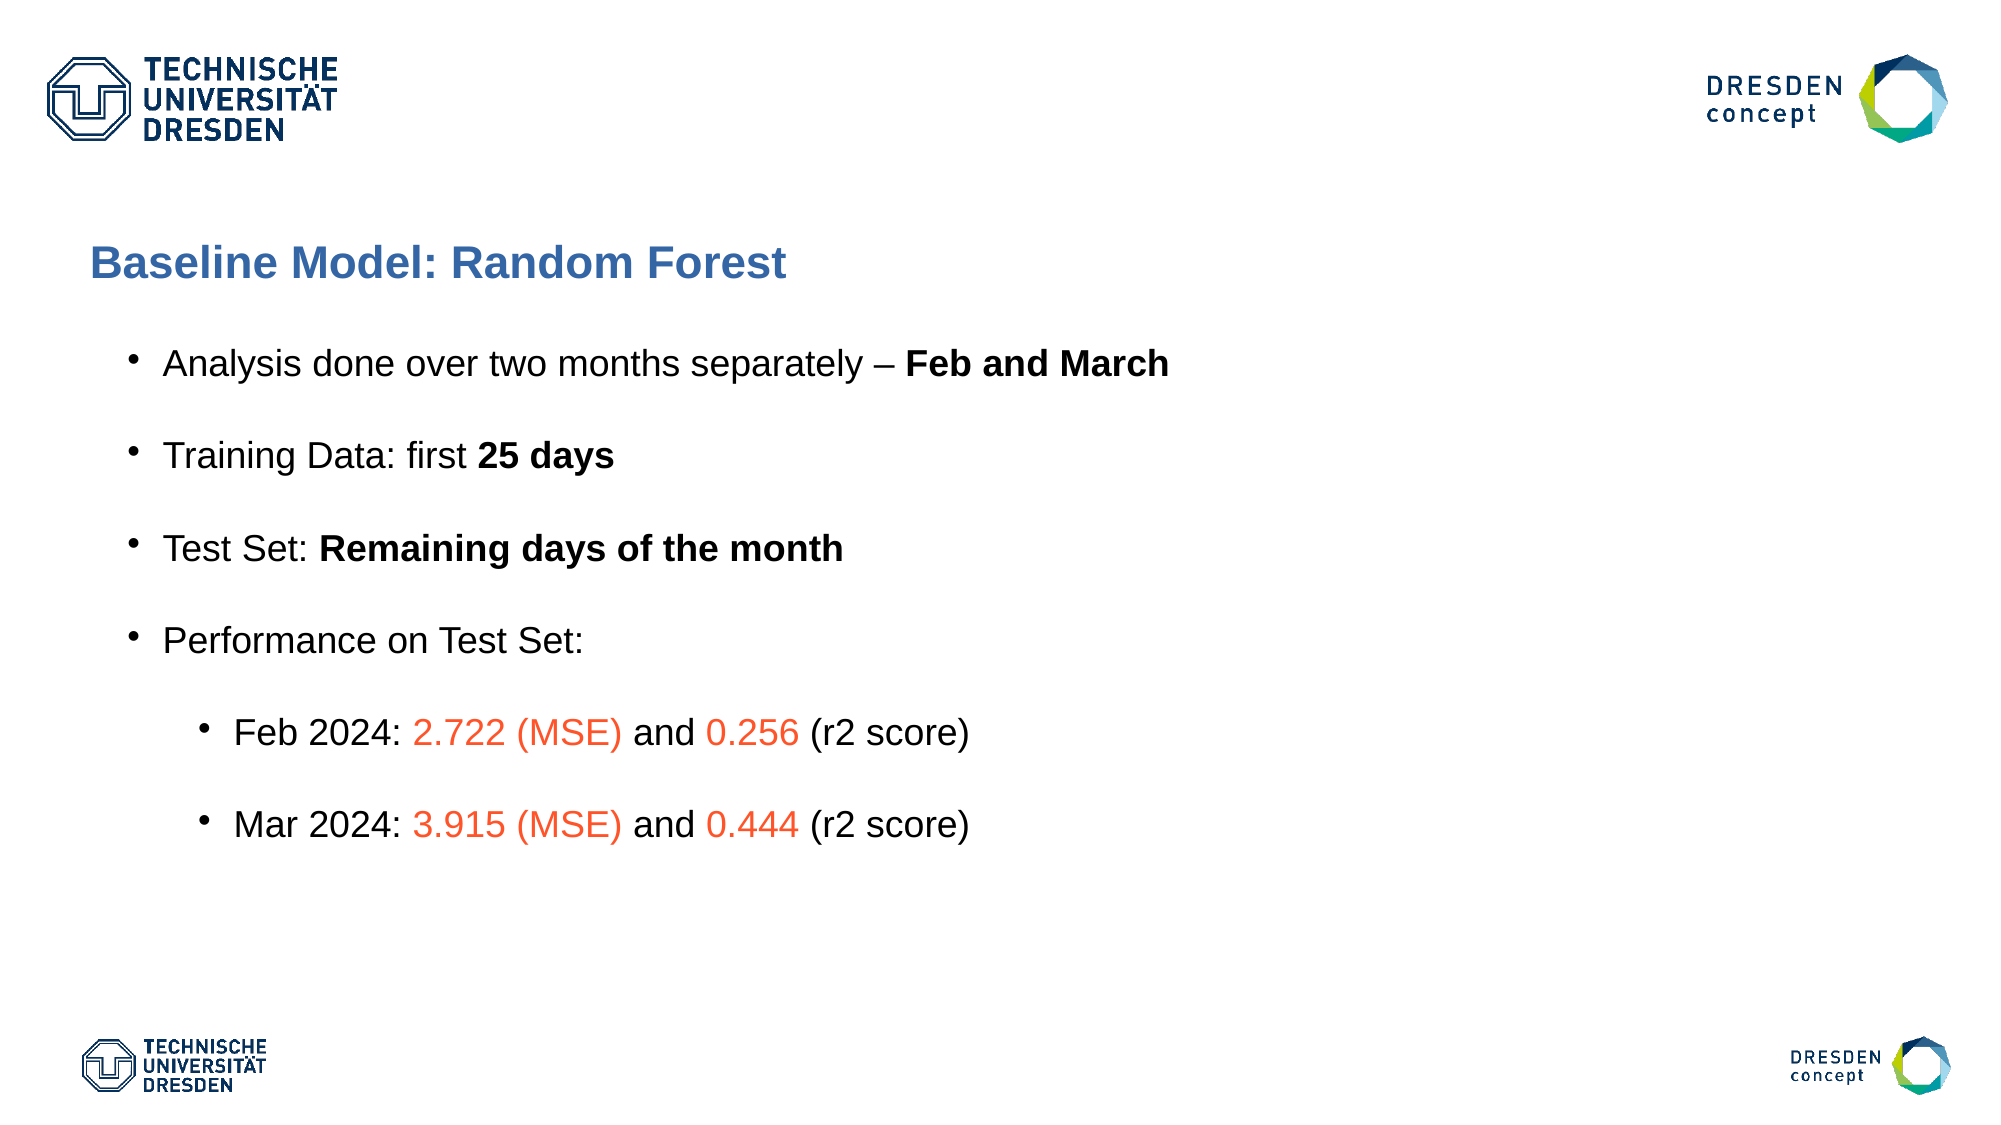

Baseline Model: Random Forest
Analysis done over two months separately – Feb and March
Training Data: first 25 days
Test Set: Remaining days of the month
Performance on Test Set:
Feb 2024: 2.722 (MSE) and 0.256 (r2 score)
Mar 2024: 3.915 (MSE) and 0.444 (r2 score)